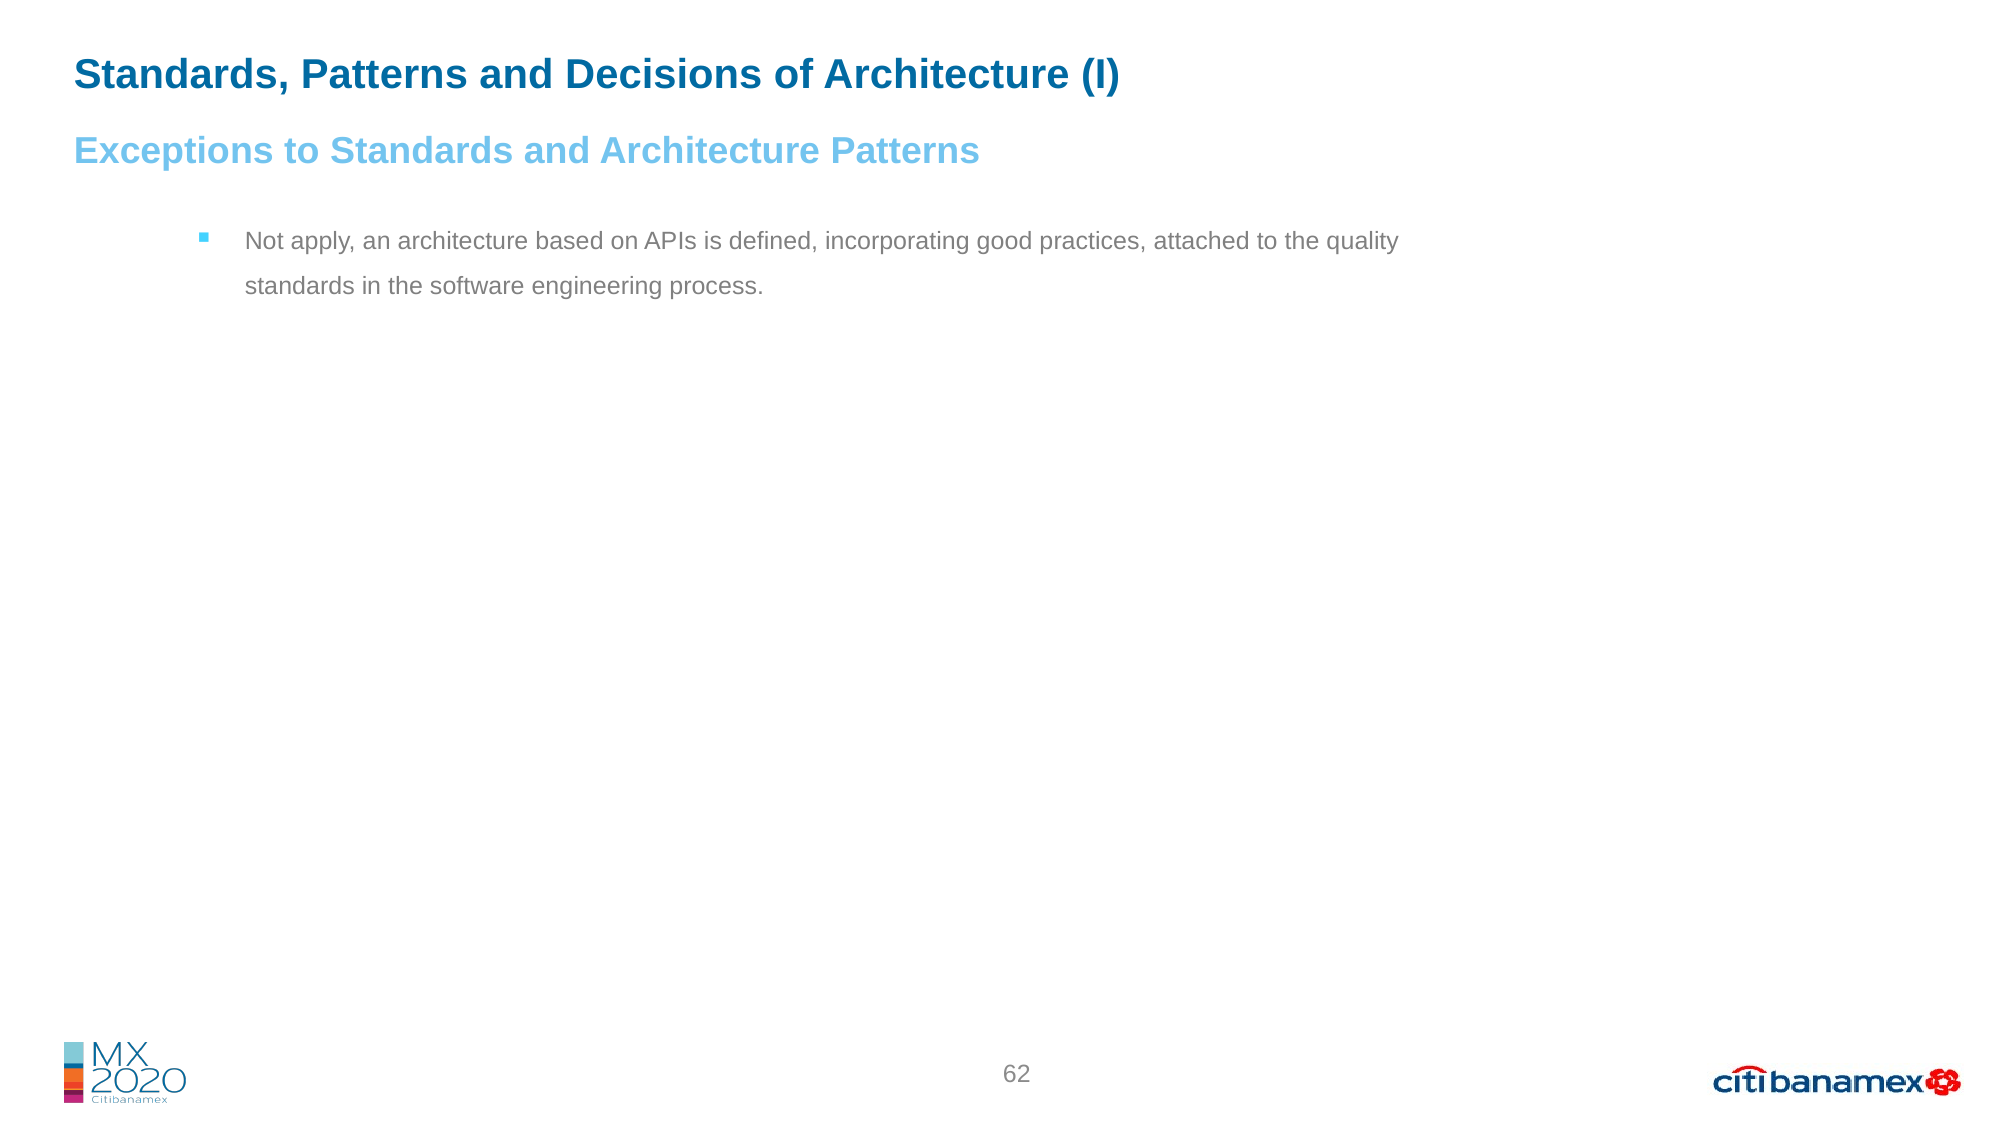

Standards, Patterns and Decisions of Architecture (I)
Exceptions to Standards and Architecture Patterns
Not apply, an architecture based on APIs is defined, incorporating good practices, attached to the quality standards in the software engineering process.